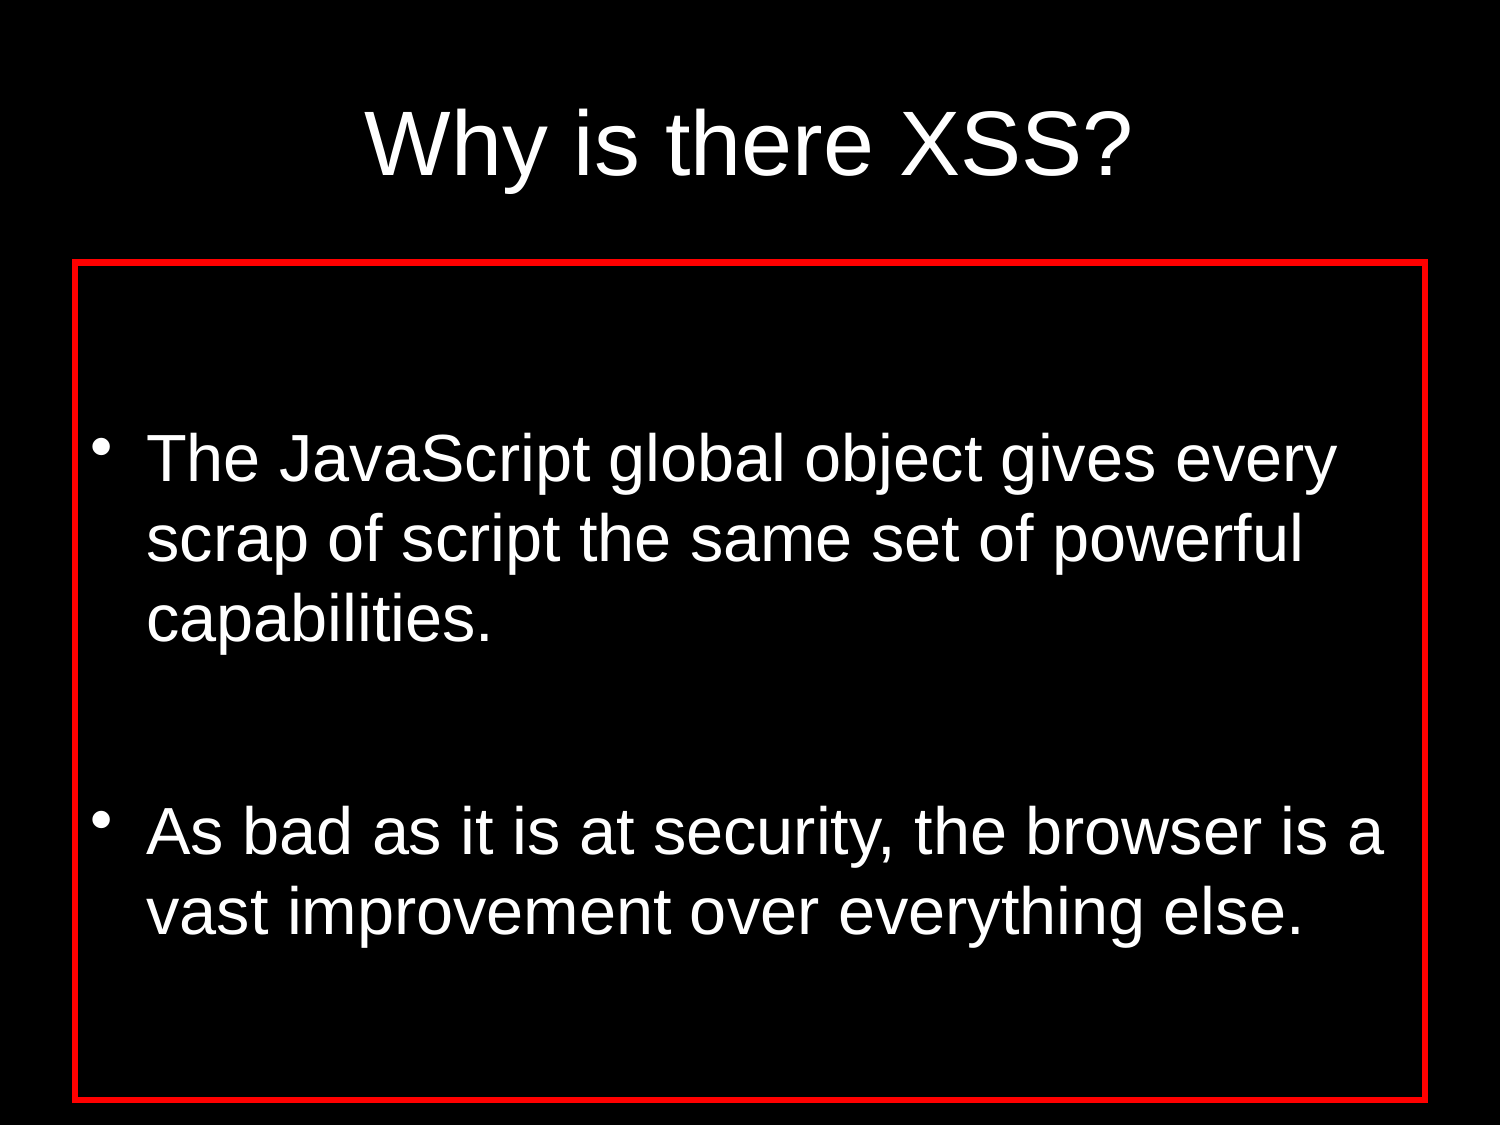

# Why is there XSS?
The JavaScript global object gives every scrap of script the same set of powerful capabilities.

As bad as it is at security, the browser is a vast improvement over everything else.